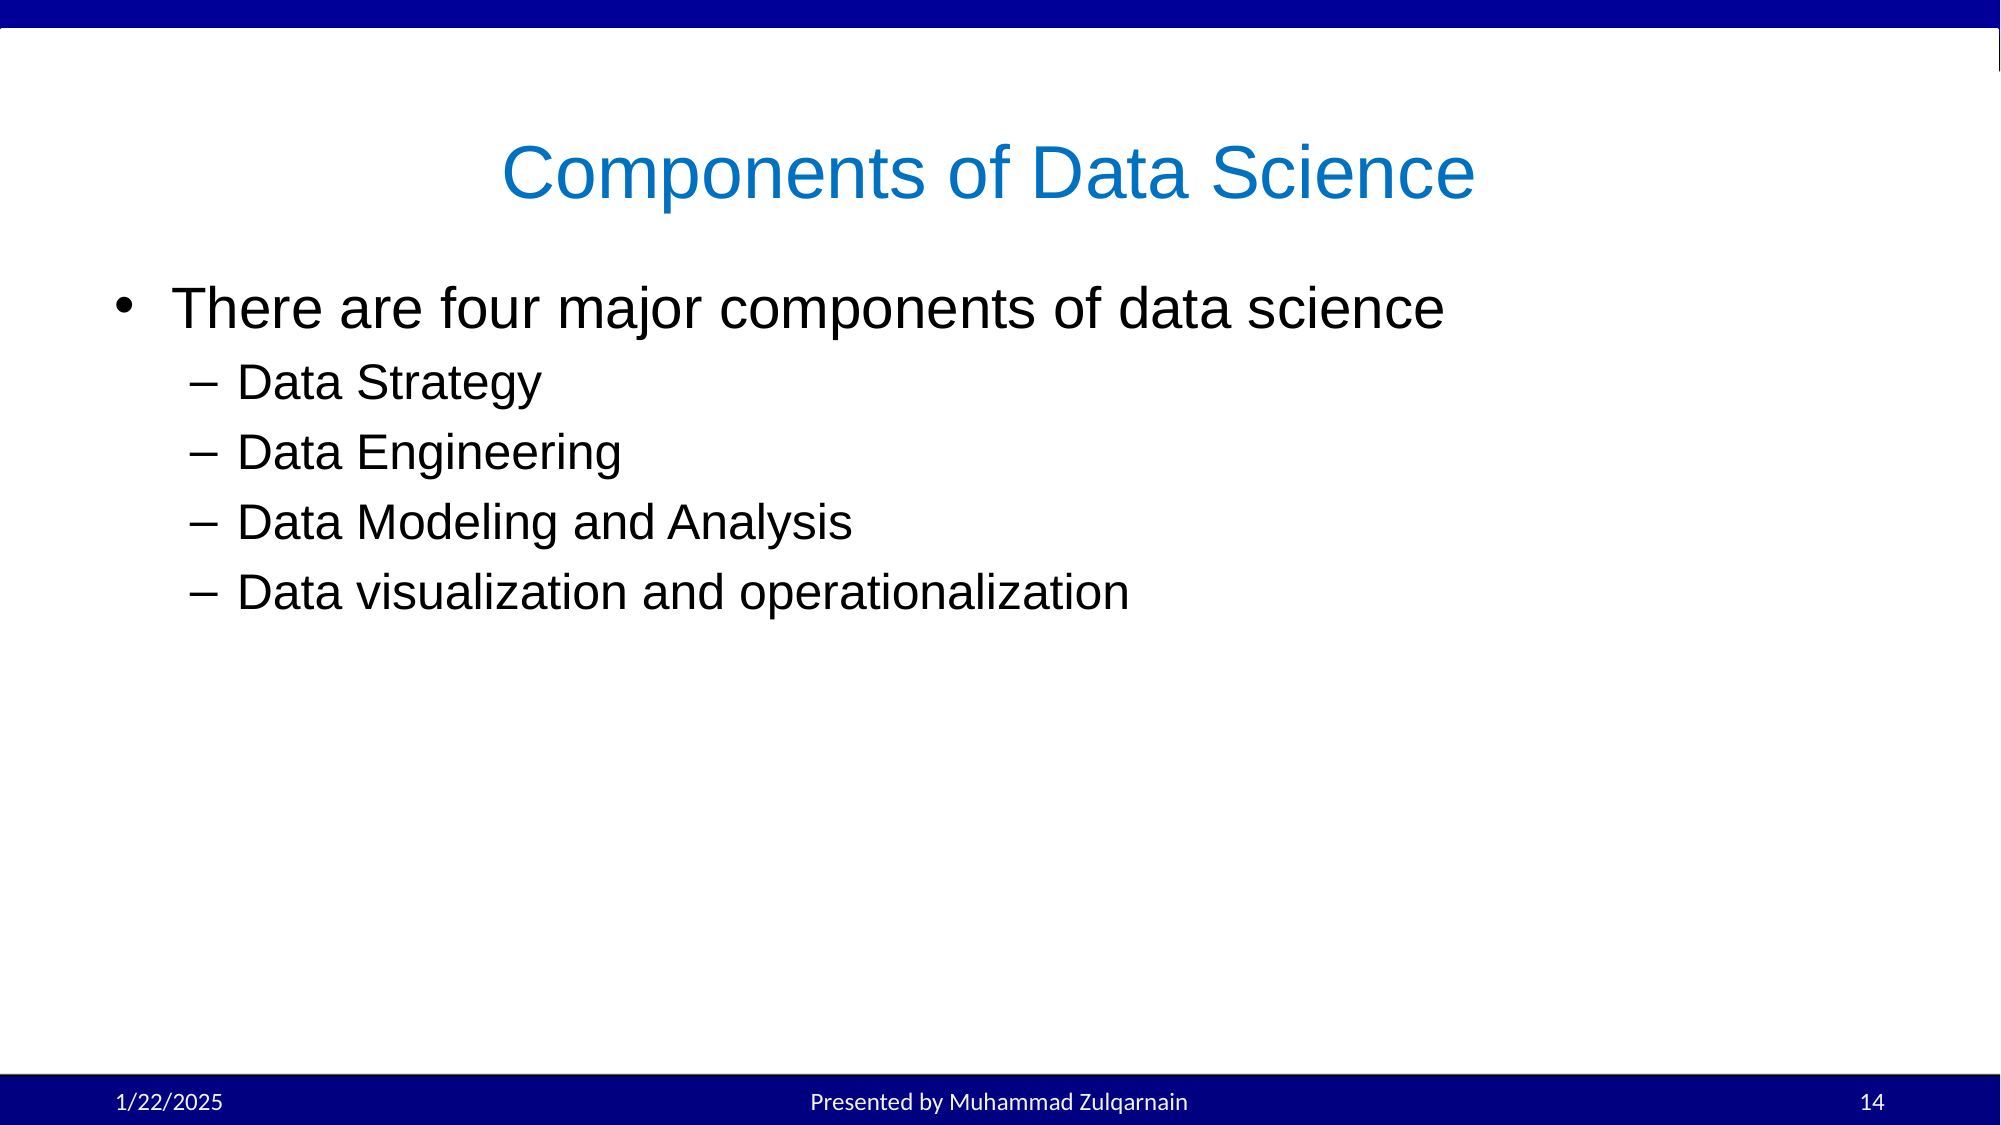

# Components of Data Science
There are four major components of data science
Data Strategy
Data Engineering
Data Modeling and Analysis
Data visualization and operationalization
1/22/2025
Presented by Muhammad Zulqarnain
14